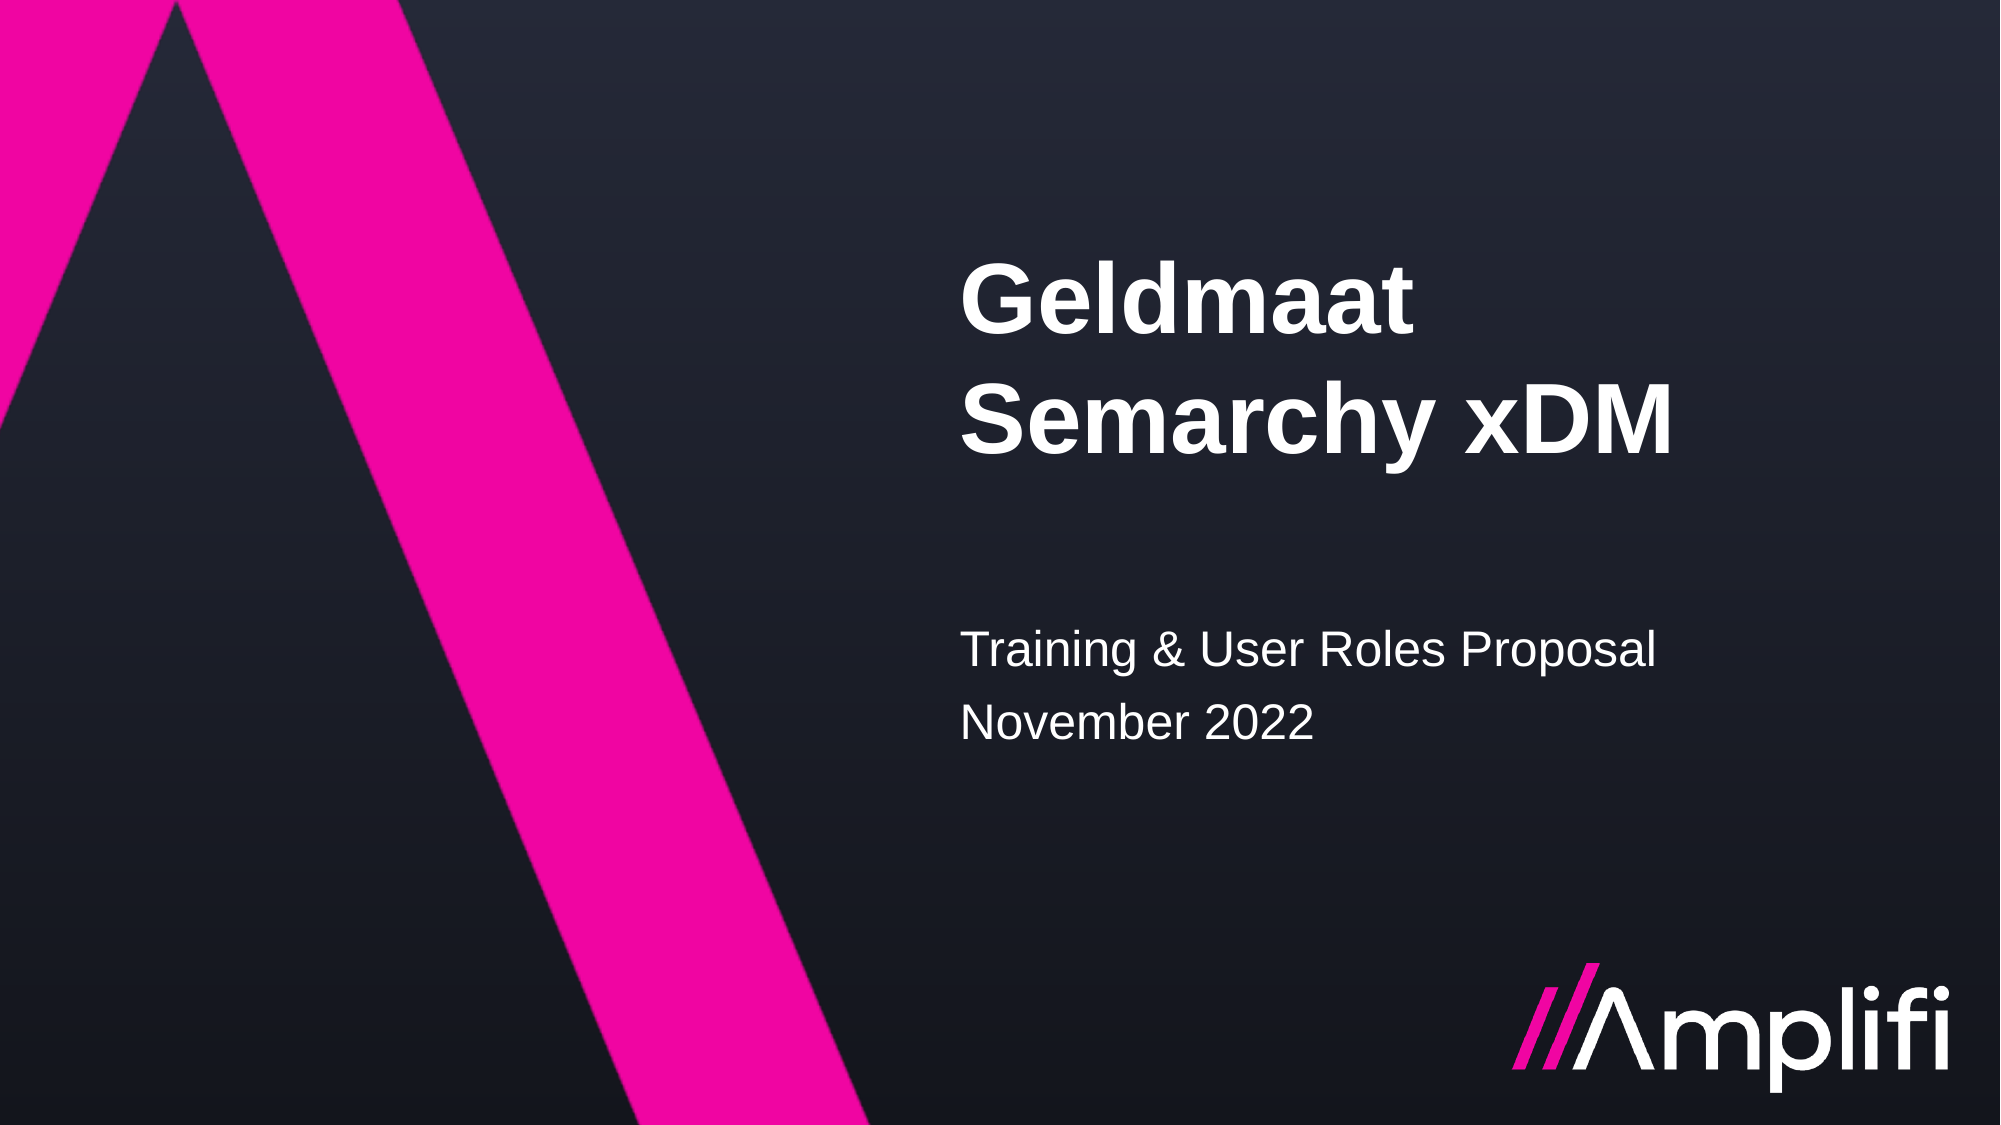

Geldmaat Semarchy xDM
Training & User Roles Proposal
November 2022